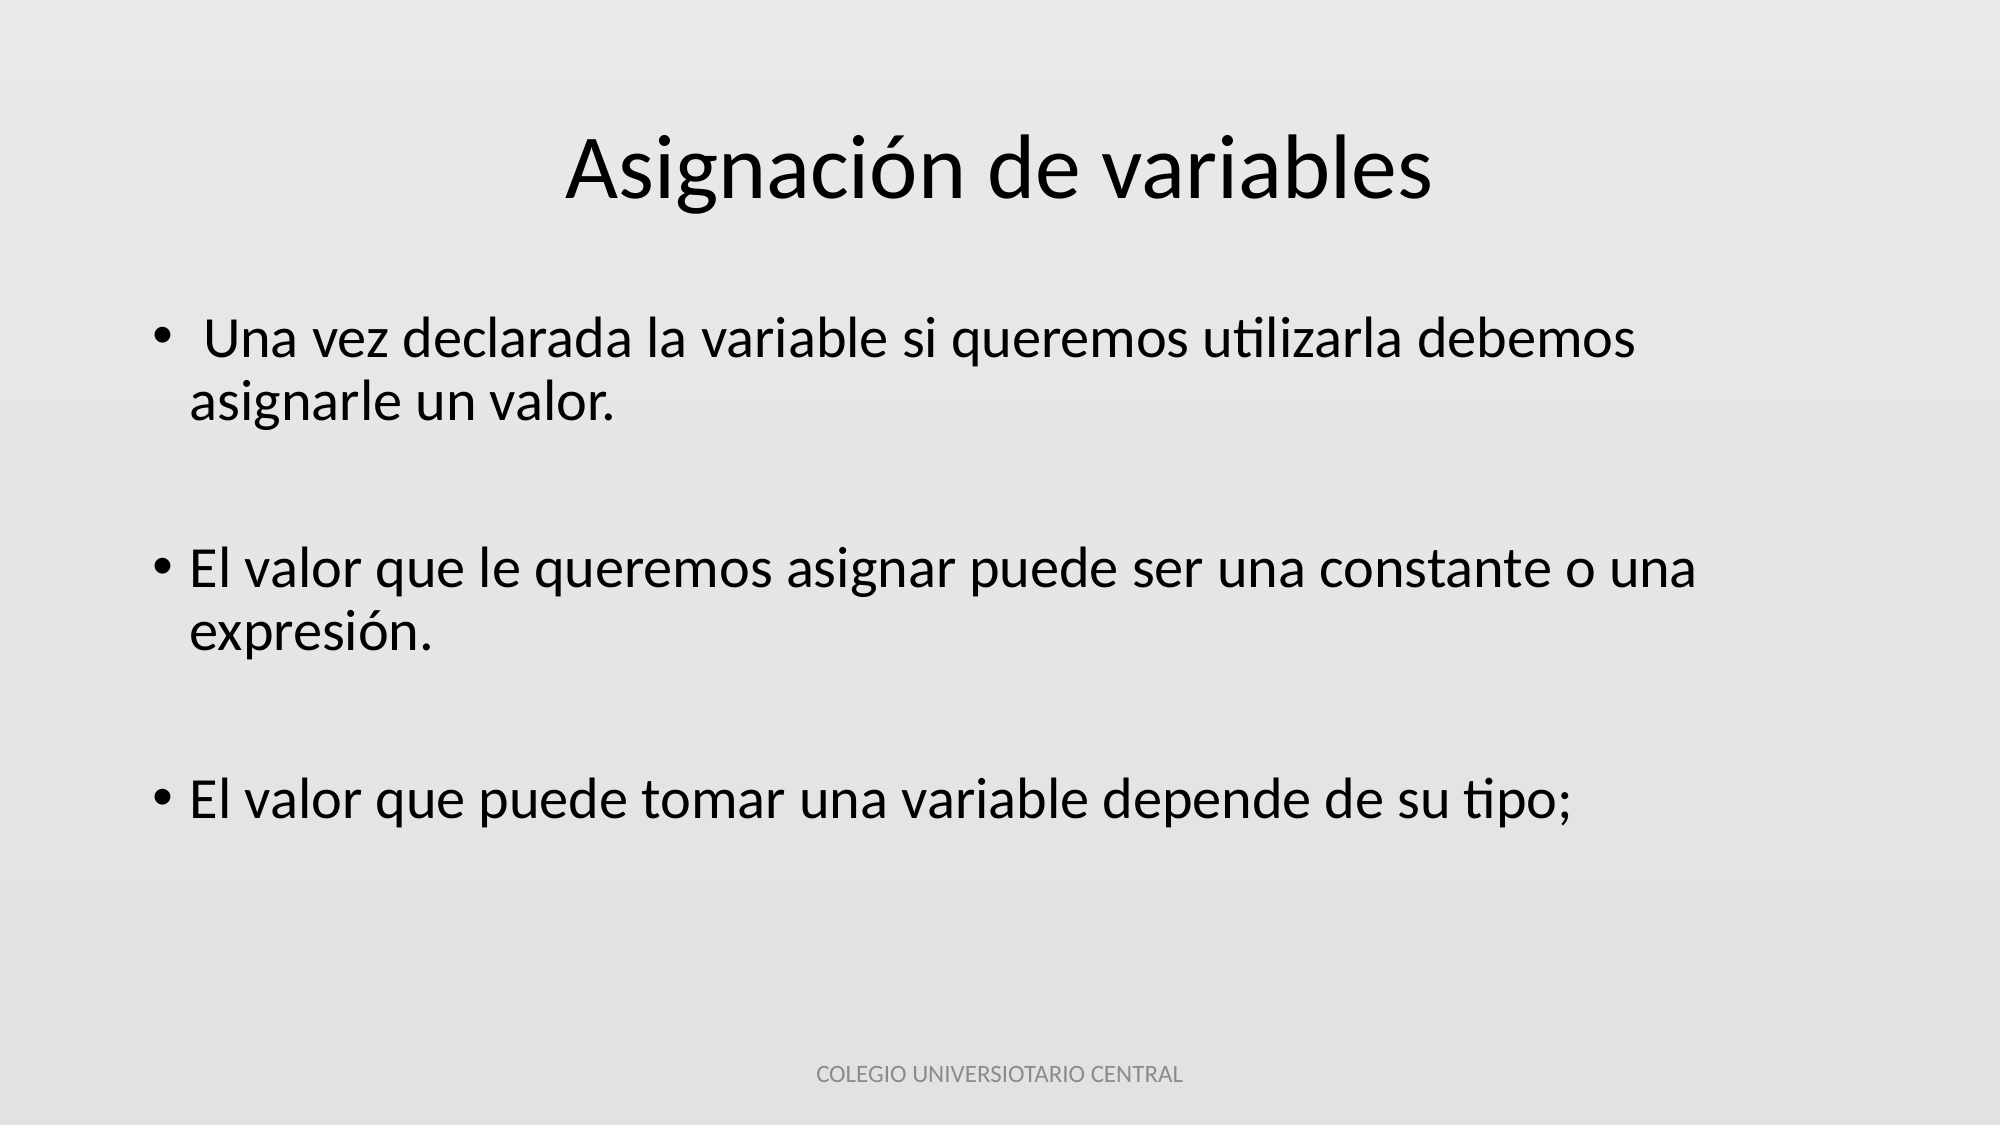

# Asignación de variables
 Una vez declarada la variable si queremos utilizarla debemos asignarle un valor.

El valor que le queremos asignar puede ser una constante o una expresión.

El valor que puede tomar una variable depende de su tipo;

COLEGIO UNIVERSIOTARIO CENTRAL